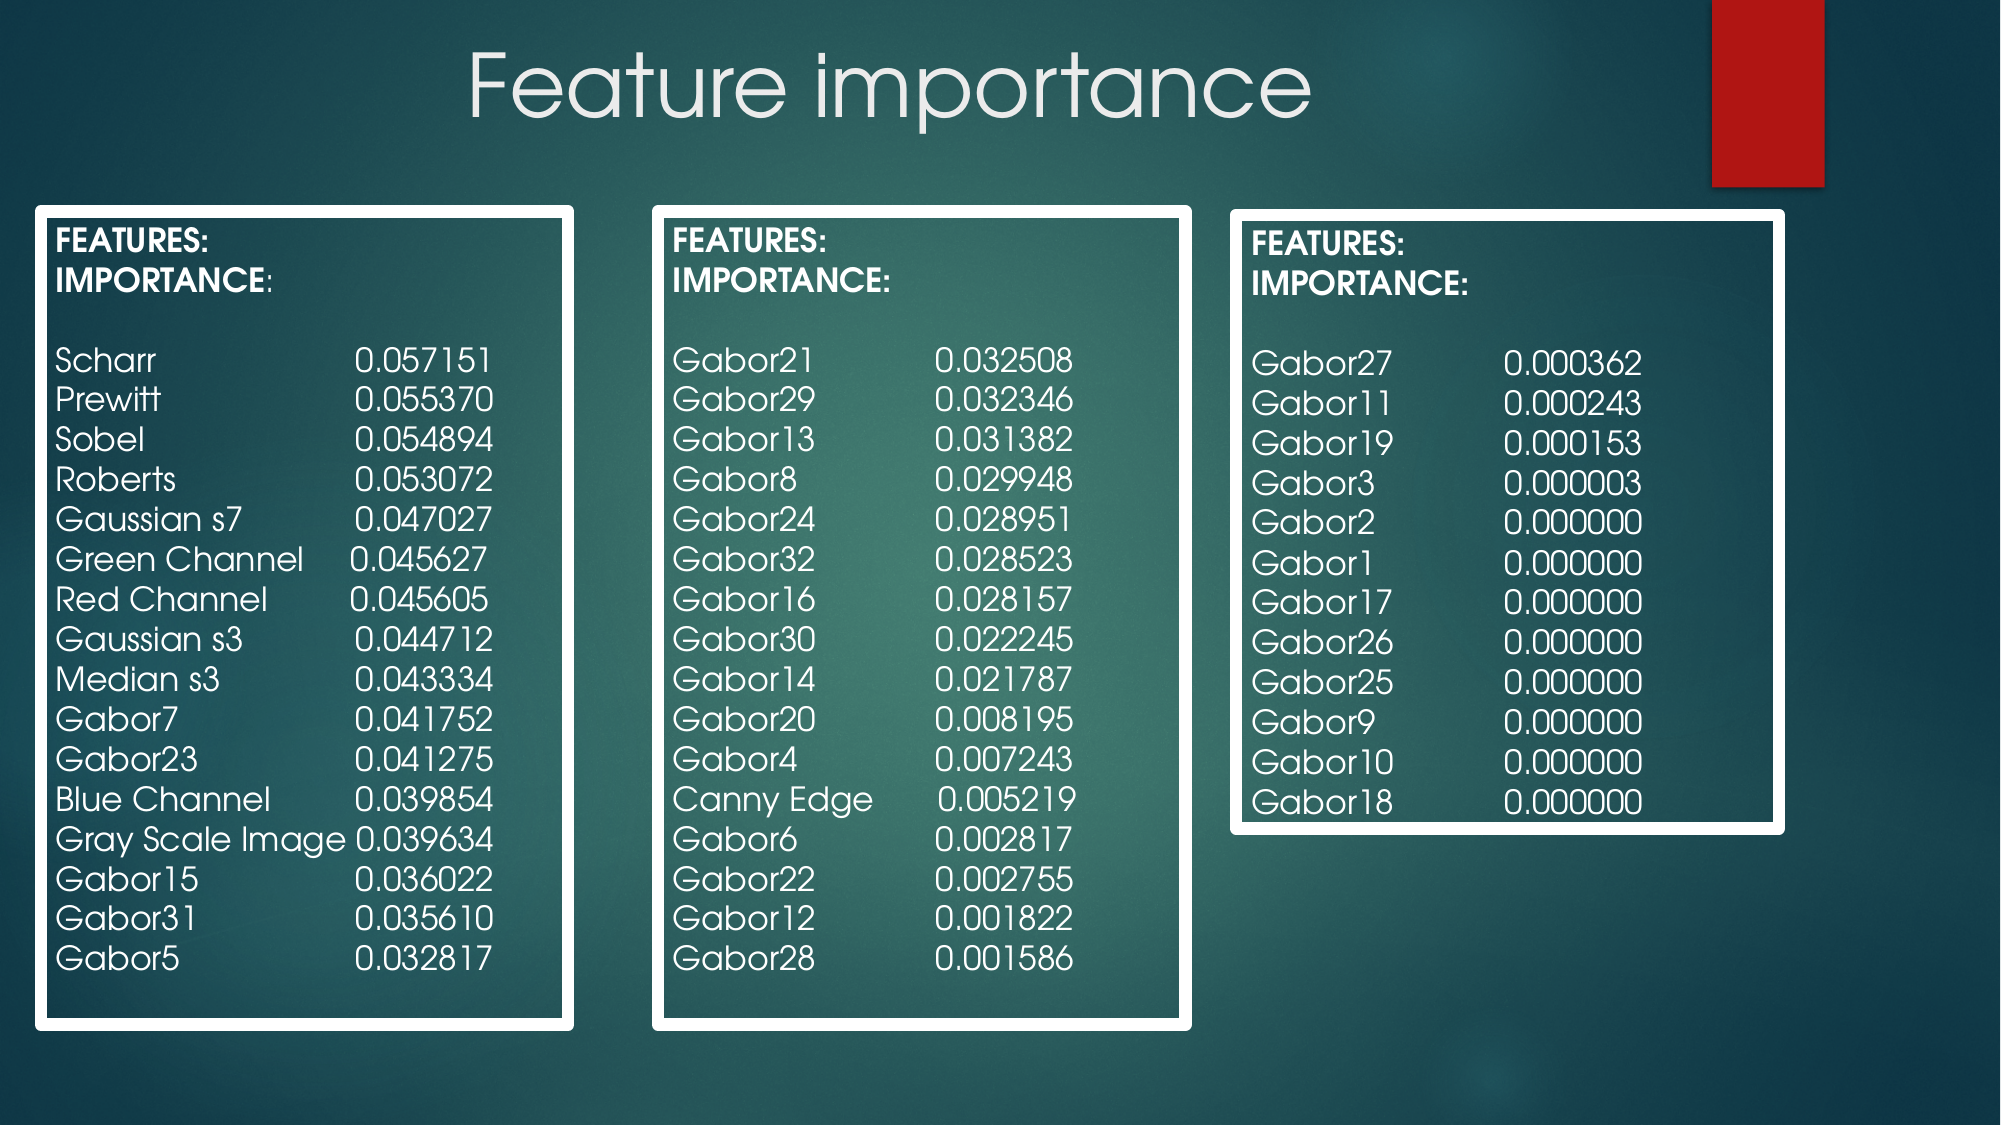

# Feature importance
FEATURES:	   IMPORTANCE:

Gabor21             0.032508
Gabor29             0.032346
Gabor13             0.031382
Gabor8               0.029948
Gabor24             0.028951
Gabor32             0.028523
Gabor16             0.028157
Gabor30             0.022245
Gabor14             0.021787
Gabor20             0.008195
Gabor4               0.007243
Canny Edge       0.005219
Gabor6               0.002817
Gabor22             0.002755
Gabor12             0.001822
Gabor28             0.001586

FEATURES:	    IMPORTANCE:

Scharr              	0.057151
Prewitt             	0.055370
Sobel               	0.054894
Roberts             	0.053072
Gaussian s7         	0.047027
Green Channel     0.045627
Red Channel         0.045605
Gaussian s3         	0.044712
Median s3           	0.043334
Gabor7              	0.041752
Gabor23             	0.041275
Blue Channel        	0.039854
Gray Scale Image 0.039634
Gabor15             	0.036022
Gabor31             	0.035610
Gabor5              	0.032817

FEATURES:	  IMPORTANCE:

Gabor27            0.000362
Gabor11            0.000243
Gabor19            0.000153
Gabor3              0.000003
Gabor2              0.000000
Gabor1              0.000000
Gabor17            0.000000
Gabor26            0.000000
Gabor25            0.000000
Gabor9              0.000000
Gabor10            0.000000
Gabor18            0.000000